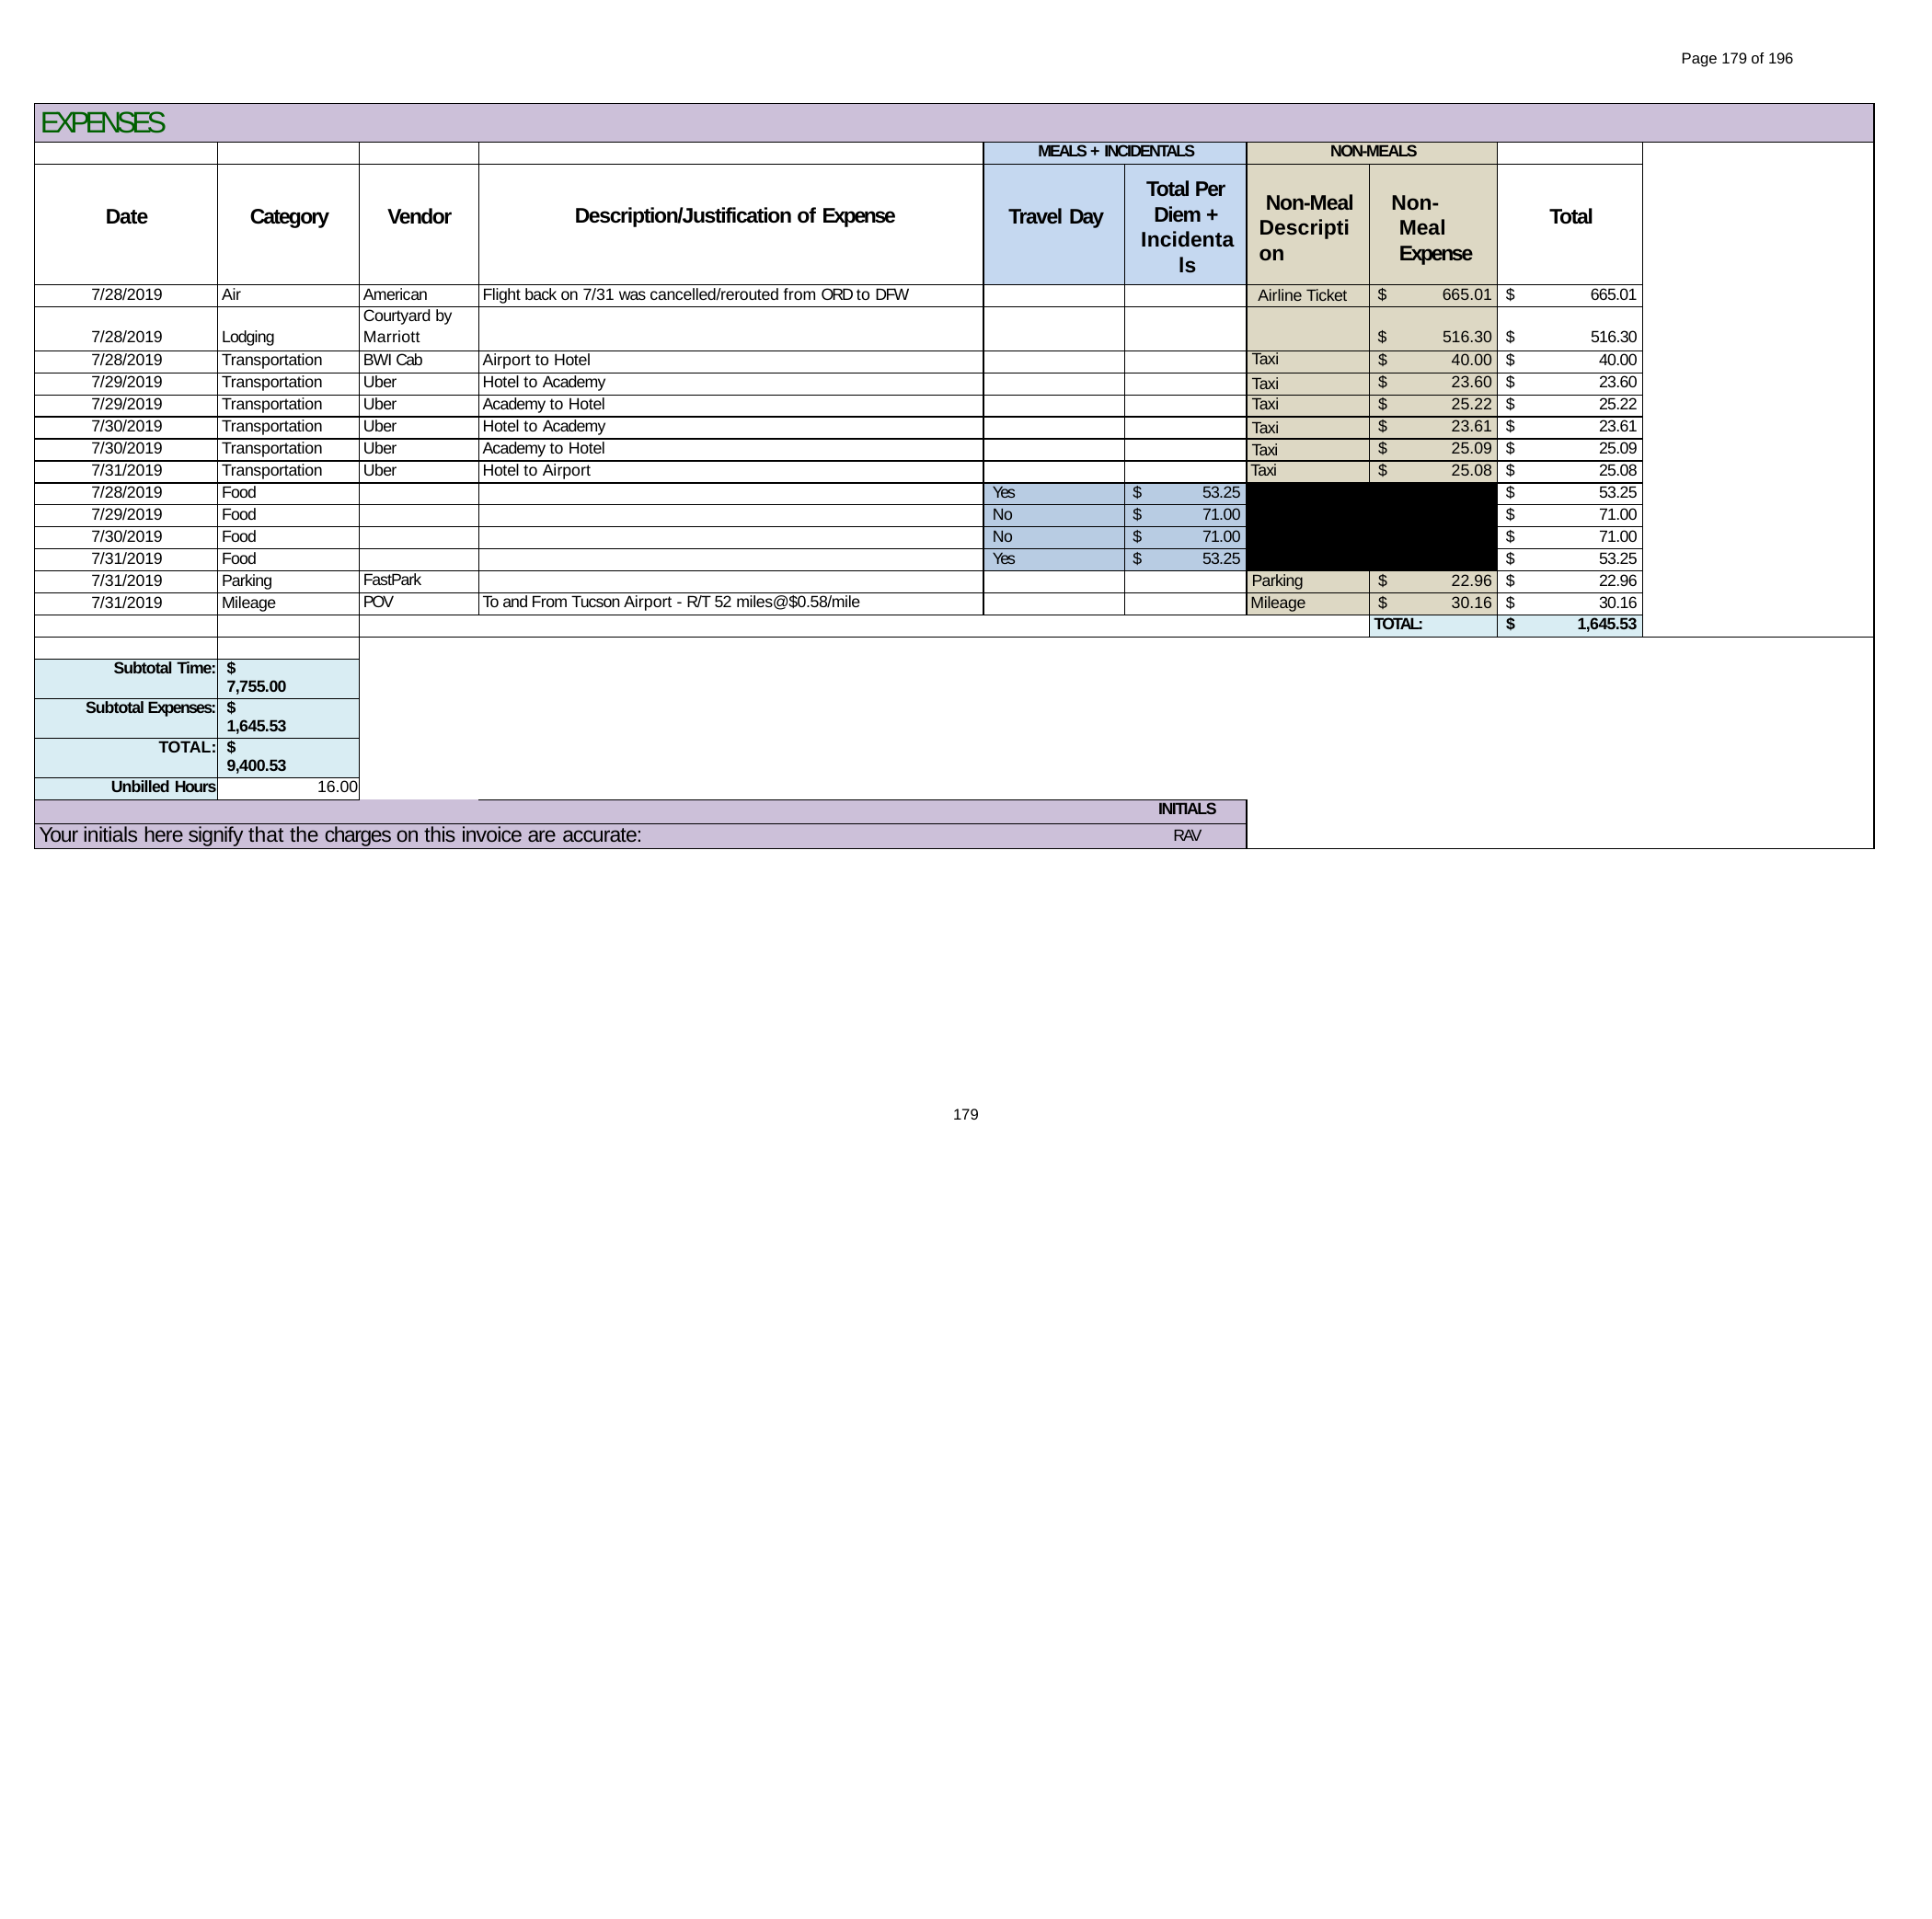

Page 179 of 196
| EXPENSES |  |  |  |  |  |  |  |  |  |
| --- | --- | --- | --- | --- | --- | --- | --- | --- | --- |
|  |  |  |  | MEALS + INCIDENTALS |  | NON-MEALS |  |  |  |
| Date | Category | Vendor | Description/Justification of Expense | Travel Day | Total Per Diem + Incidentals | Non-Meal Description | Non-Meal Expense | Total |  |
| 7/28/2019 | Air | American | Flight back on 7/31 was cancelled/rerouted from ORD to DFW |  |  | Airline Ticket | $ 665.01 | $ 665.01 |  |
| 7/28/2019 | Lodging | Courtyard by Marriott |  |  |  |  | $ 516.30 | $ 516.30 |  |
| 7/28/2019 | Transportation | BWI Cab | Airport to Hotel |  |  | Taxi | $ 40.00 | $ 40.00 |  |
| 7/29/2019 | Transportation | Uber | Hotel to Academy |  |  | Taxi | $ 23.60 | $ 23.60 |  |
| 7/29/2019 | Transportation | Uber | Academy to Hotel |  |  | Taxi | $ 25.22 | $ 25.22 |  |
| 7/30/2019 | Transportation | Uber | Hotel to Academy |  |  | Taxi | $ 23.61 | $ 23.61 |  |
| 7/30/2019 | Transportation | Uber | Academy to Hotel |  |  | Taxi | $ 25.09 | $ 25.09 |  |
| 7/31/2019 | Transportation | Uber | Hotel to Airport |  |  | Taxi | $ 25.08 | $ 25.08 |  |
| 7/28/2019 | Food |  |  | Yes | $ 53.25 |  |  | $ 53.25 |  |
| 7/29/2019 | Food |  |  | No | $ 71.00 |  |  | $ 71.00 |  |
| 7/30/2019 | Food |  |  | No | $ 71.00 |  |  | $ 71.00 |  |
| 7/31/2019 | Food |  |  | Yes | $ 53.25 |  |  | $ 53.25 |  |
| 7/31/2019 | Parking | FastPark |  |  |  | Parking | $ 22.96 | $ 22.96 |  |
| 7/31/2019 | Mileage | POV | To and From Tucson Airport - R/T 52 miles@$0.58/mile |  |  | Mileage | $ 30.16 | $ 30.16 |  |
|  |  |  |  |  |  |  | TOTAL: | $ 1,645.53 |  |
|  |  |  |  |  |  |  |  |  |  |
| Subtotal Time: | $ 7,755.00 |  |  |  |  |  |  |  |  |
| Subtotal Expenses: | $ 1,645.53 |  |  |  |  |  |  |  |  |
| TOTAL: | $ 9,400.53 |  |  |  |  |  |  |  |  |
| Unbilled Hours | 16.00 |  |  |  |  |  |  |  |  |
|  |  |  |  |  | INITIALS |  |  |  |  |
| Your initials here signify that the charges on this invoice are accurate: |  |  |  |  | RAV |  |  |  |  |
179